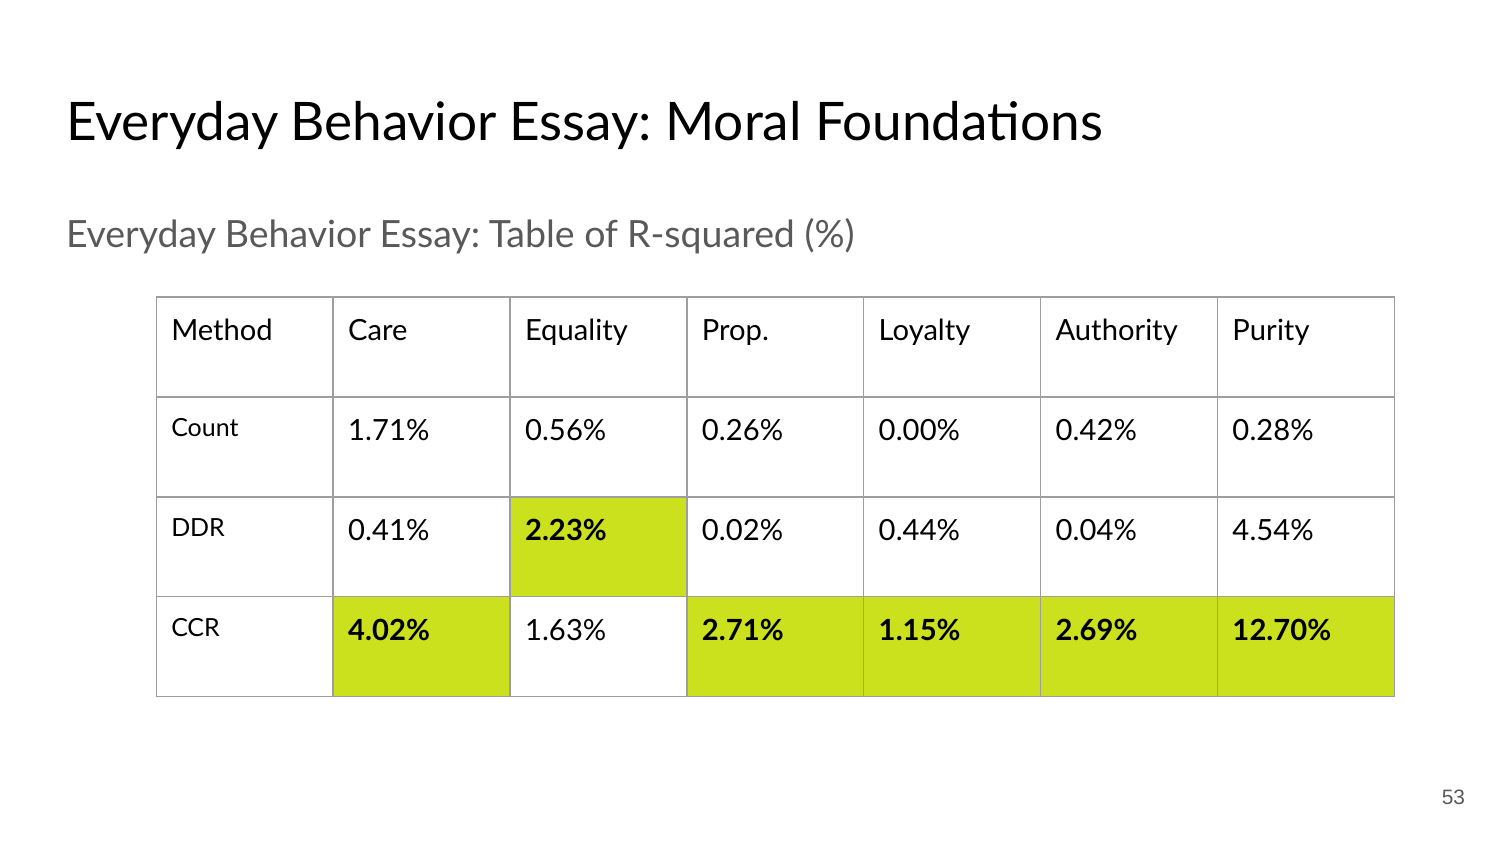

# Everyday Behavior Essay: Moral Foundations

Everyday Behavior Essay: Table of R-squared (%)

| Method | Care | Equality | Prop. | Loyalty | Authority | Purity |
| --- | --- | --- | --- | --- | --- | --- |
| Count | 1.71% | 0.56% | 0.26% | 0.00% | 0.42% | 0.28% |
| DDR | 0.41% | 2.23% | 0.02% | 0.44% | 0.04% | 4.54% |
| CCR | 4.02% | 1.63% | 2.71% | 1.15% | 2.69% | 12.70% |
53